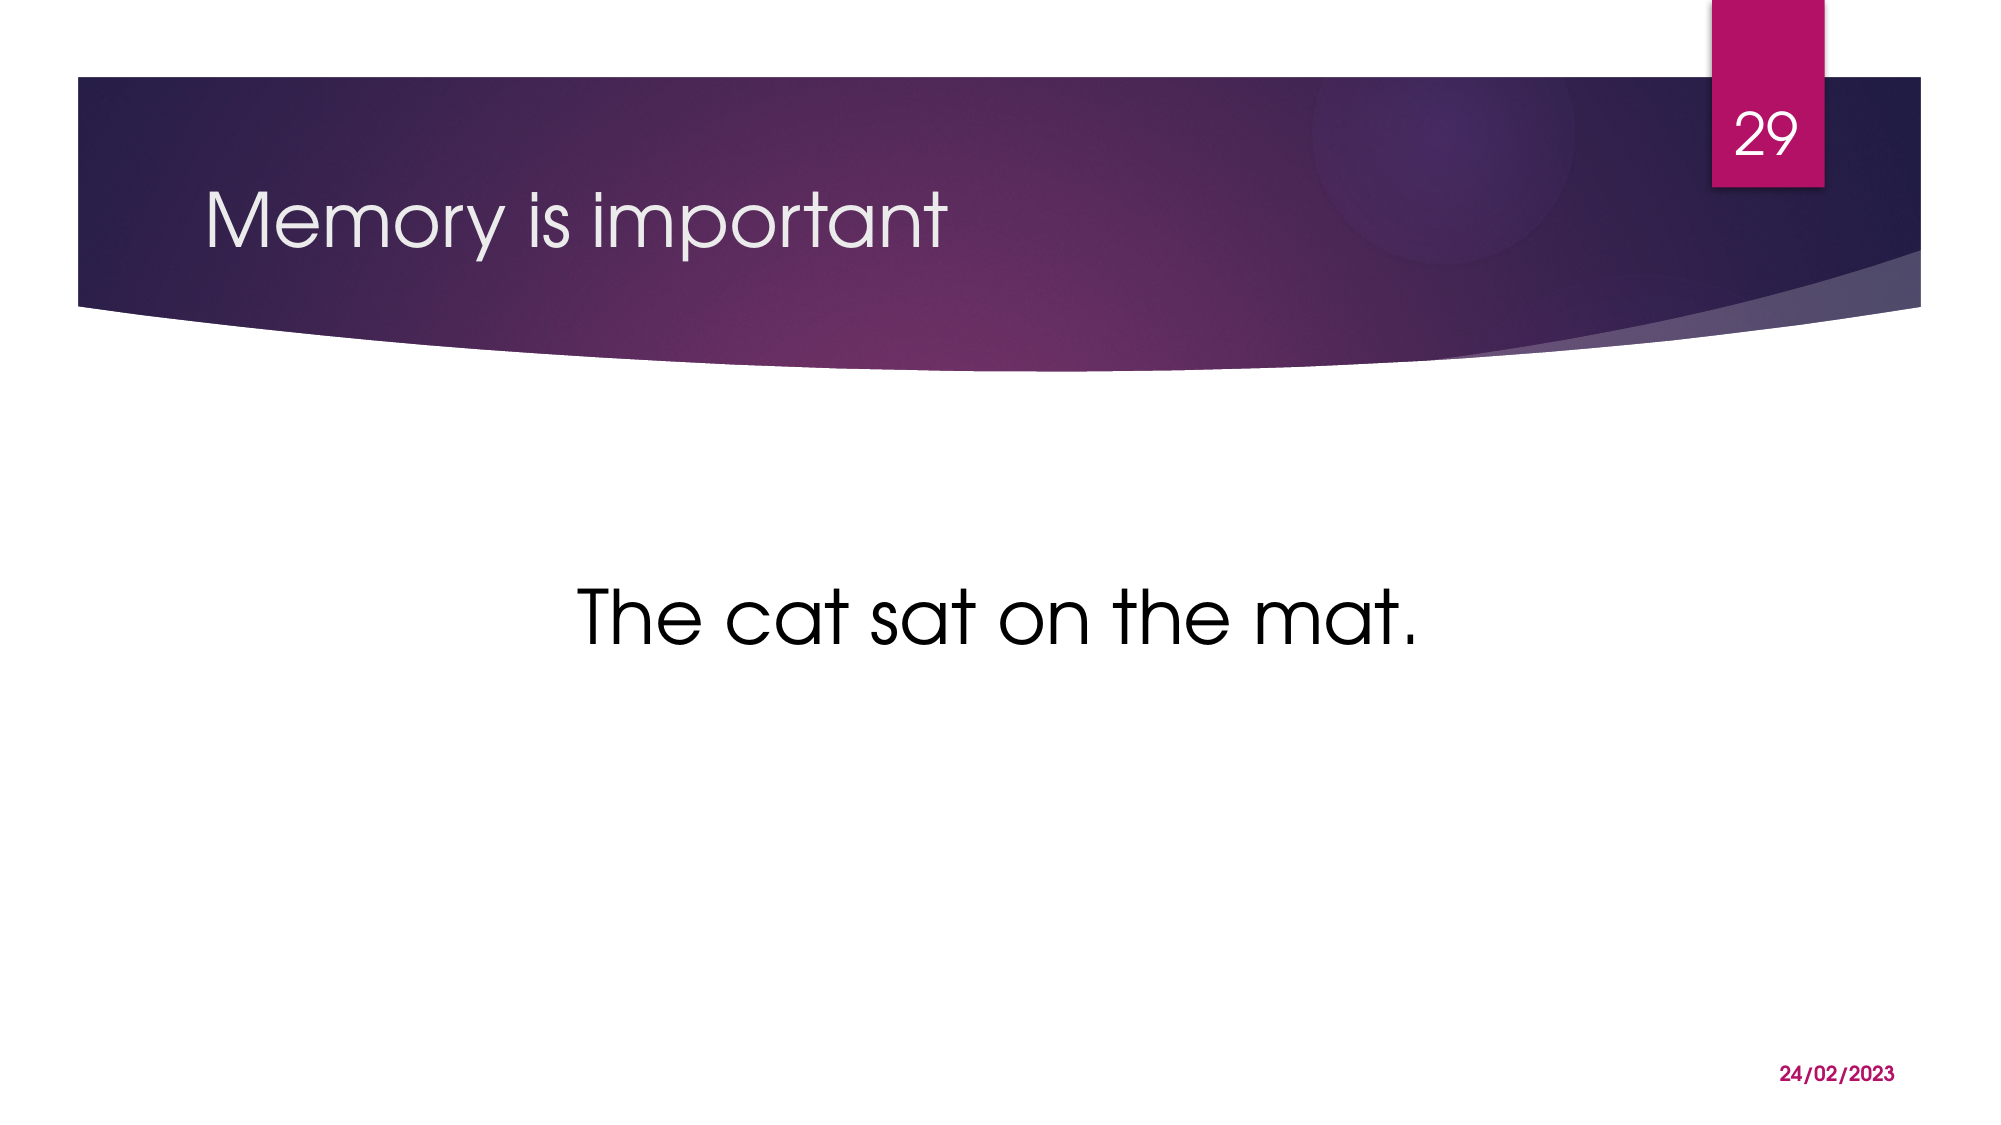

29
# Memory is important
The cat sat on the mat.
24/02/2023